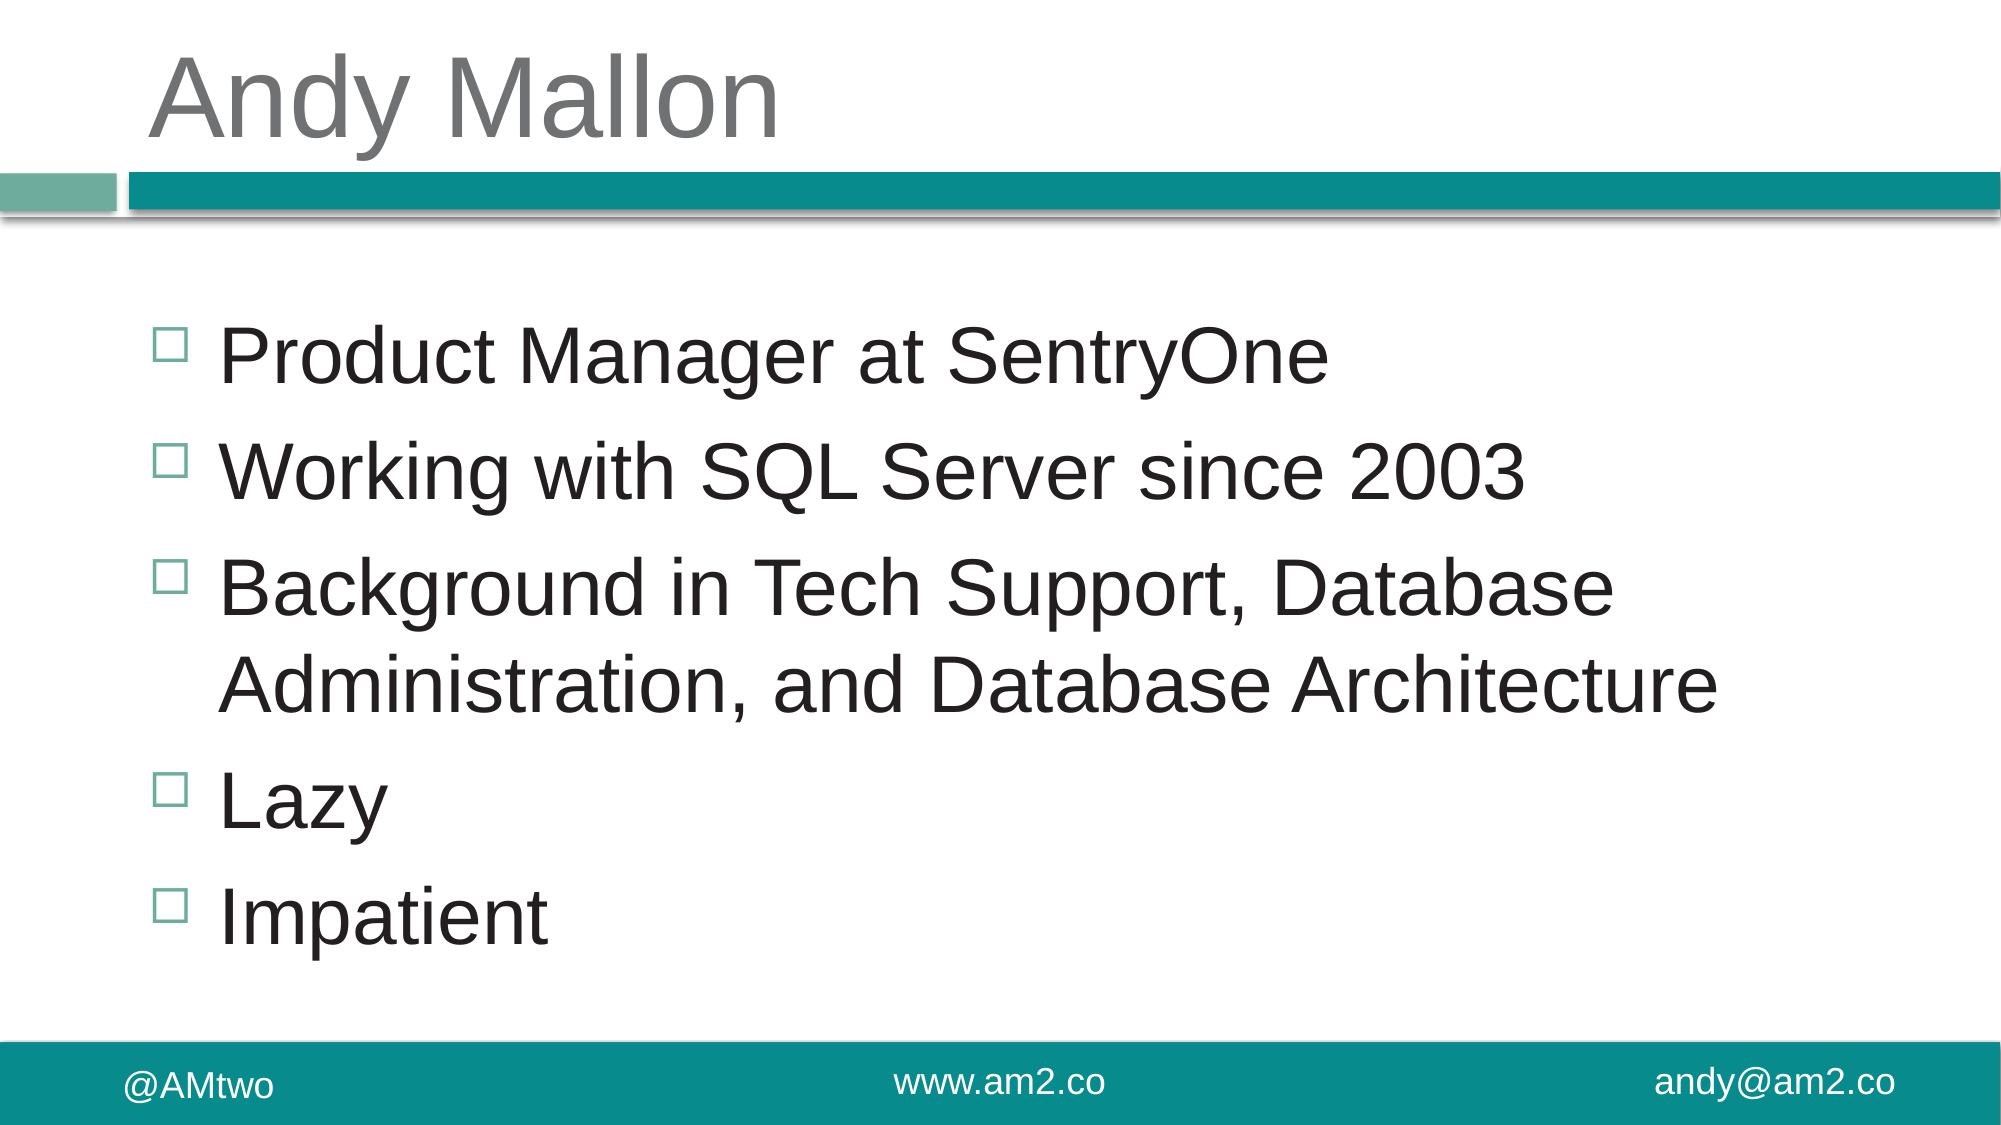

# Andy Mallon
Product Manager at SentryOne
Working with SQL Server since 2003
Background in Tech Support, Database Administration, and Database Architecture
Lazy
Impatient